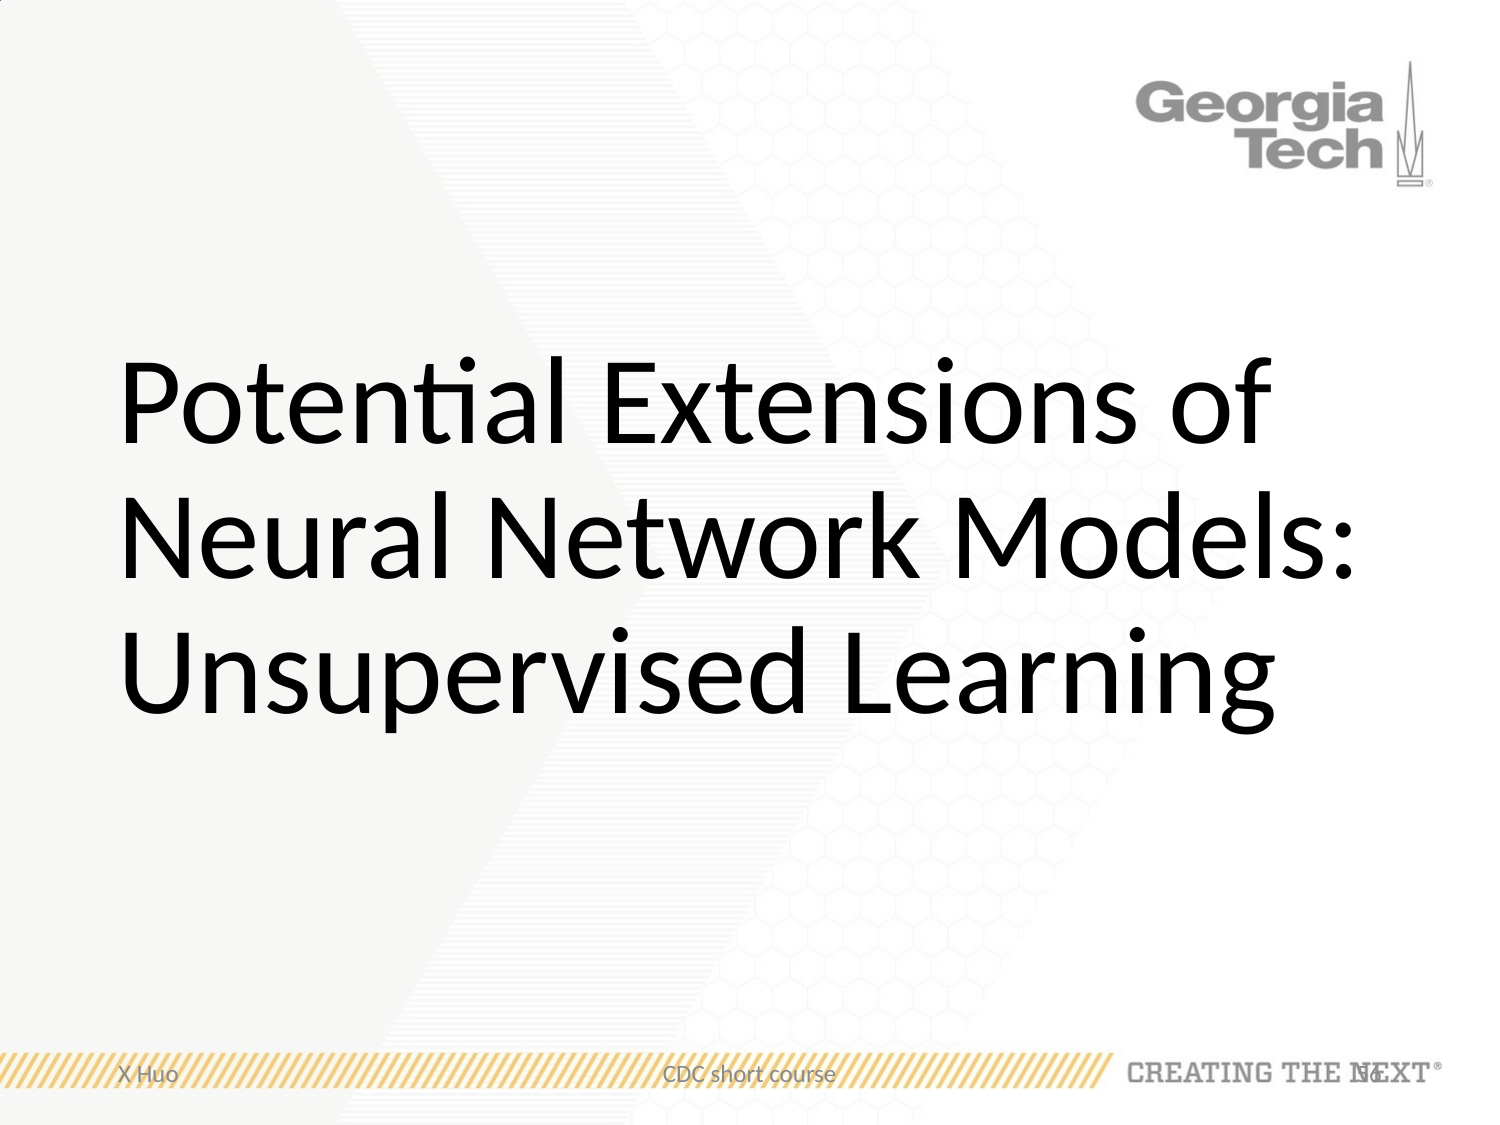

# Potential Extensions of Neural Network Models: Unsupervised Learning

X Huo
CDC short course
56